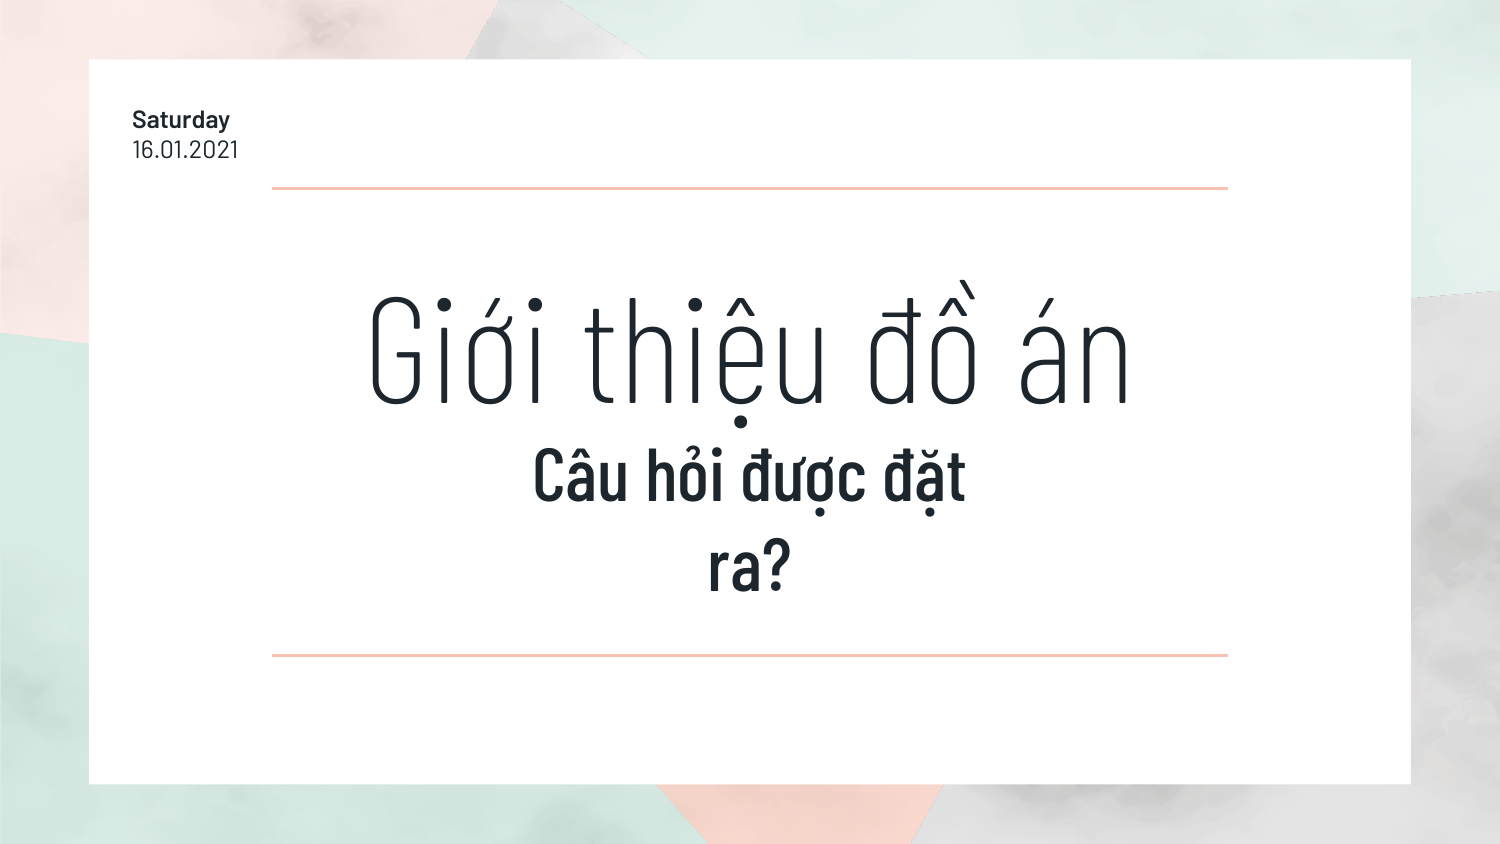

Saturday
16.01.2021
Giới thiệu đồ án
# Câu hỏi được đặt ra?